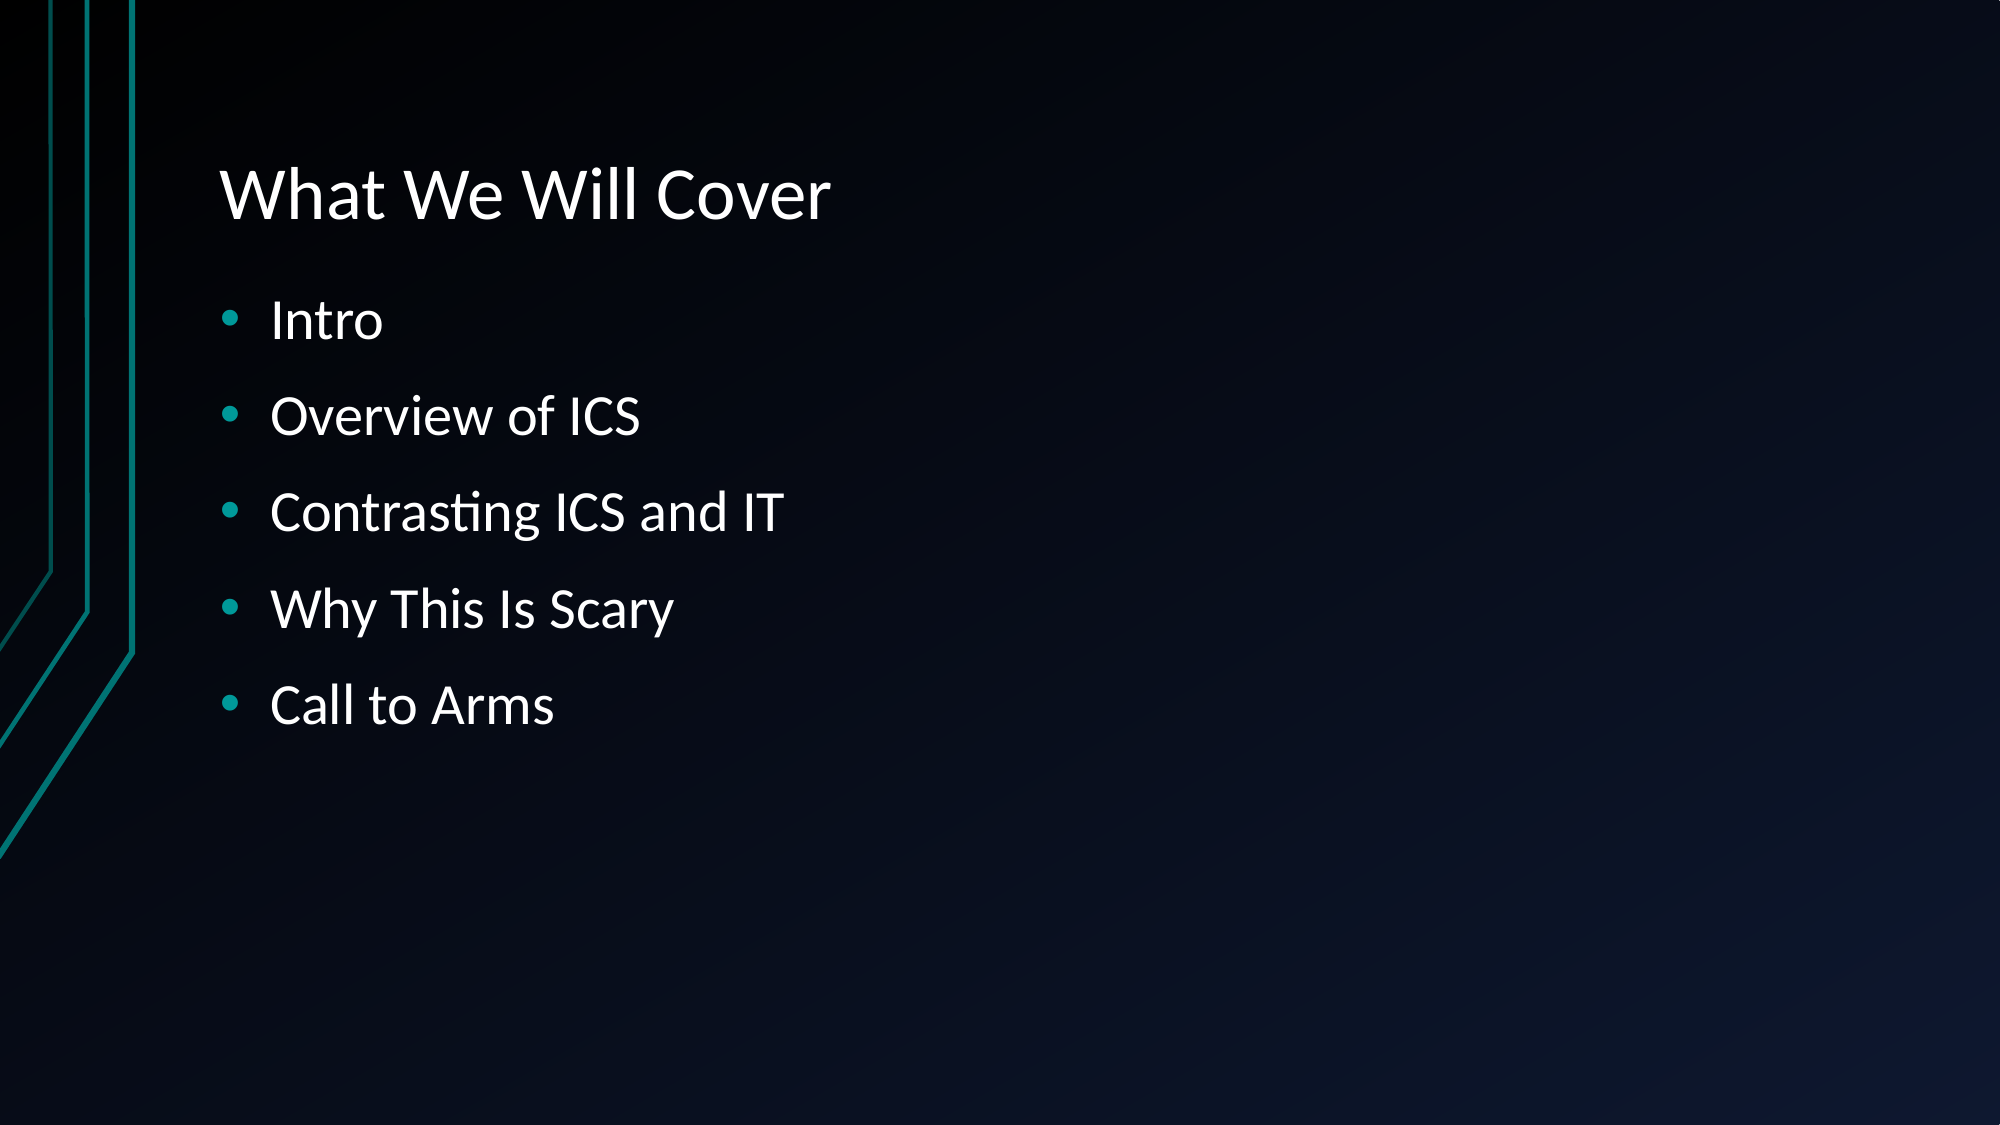

# What We Will Cover
Intro
Overview of ICS
Contrasting ICS and IT
Why This Is Scary
Call to Arms